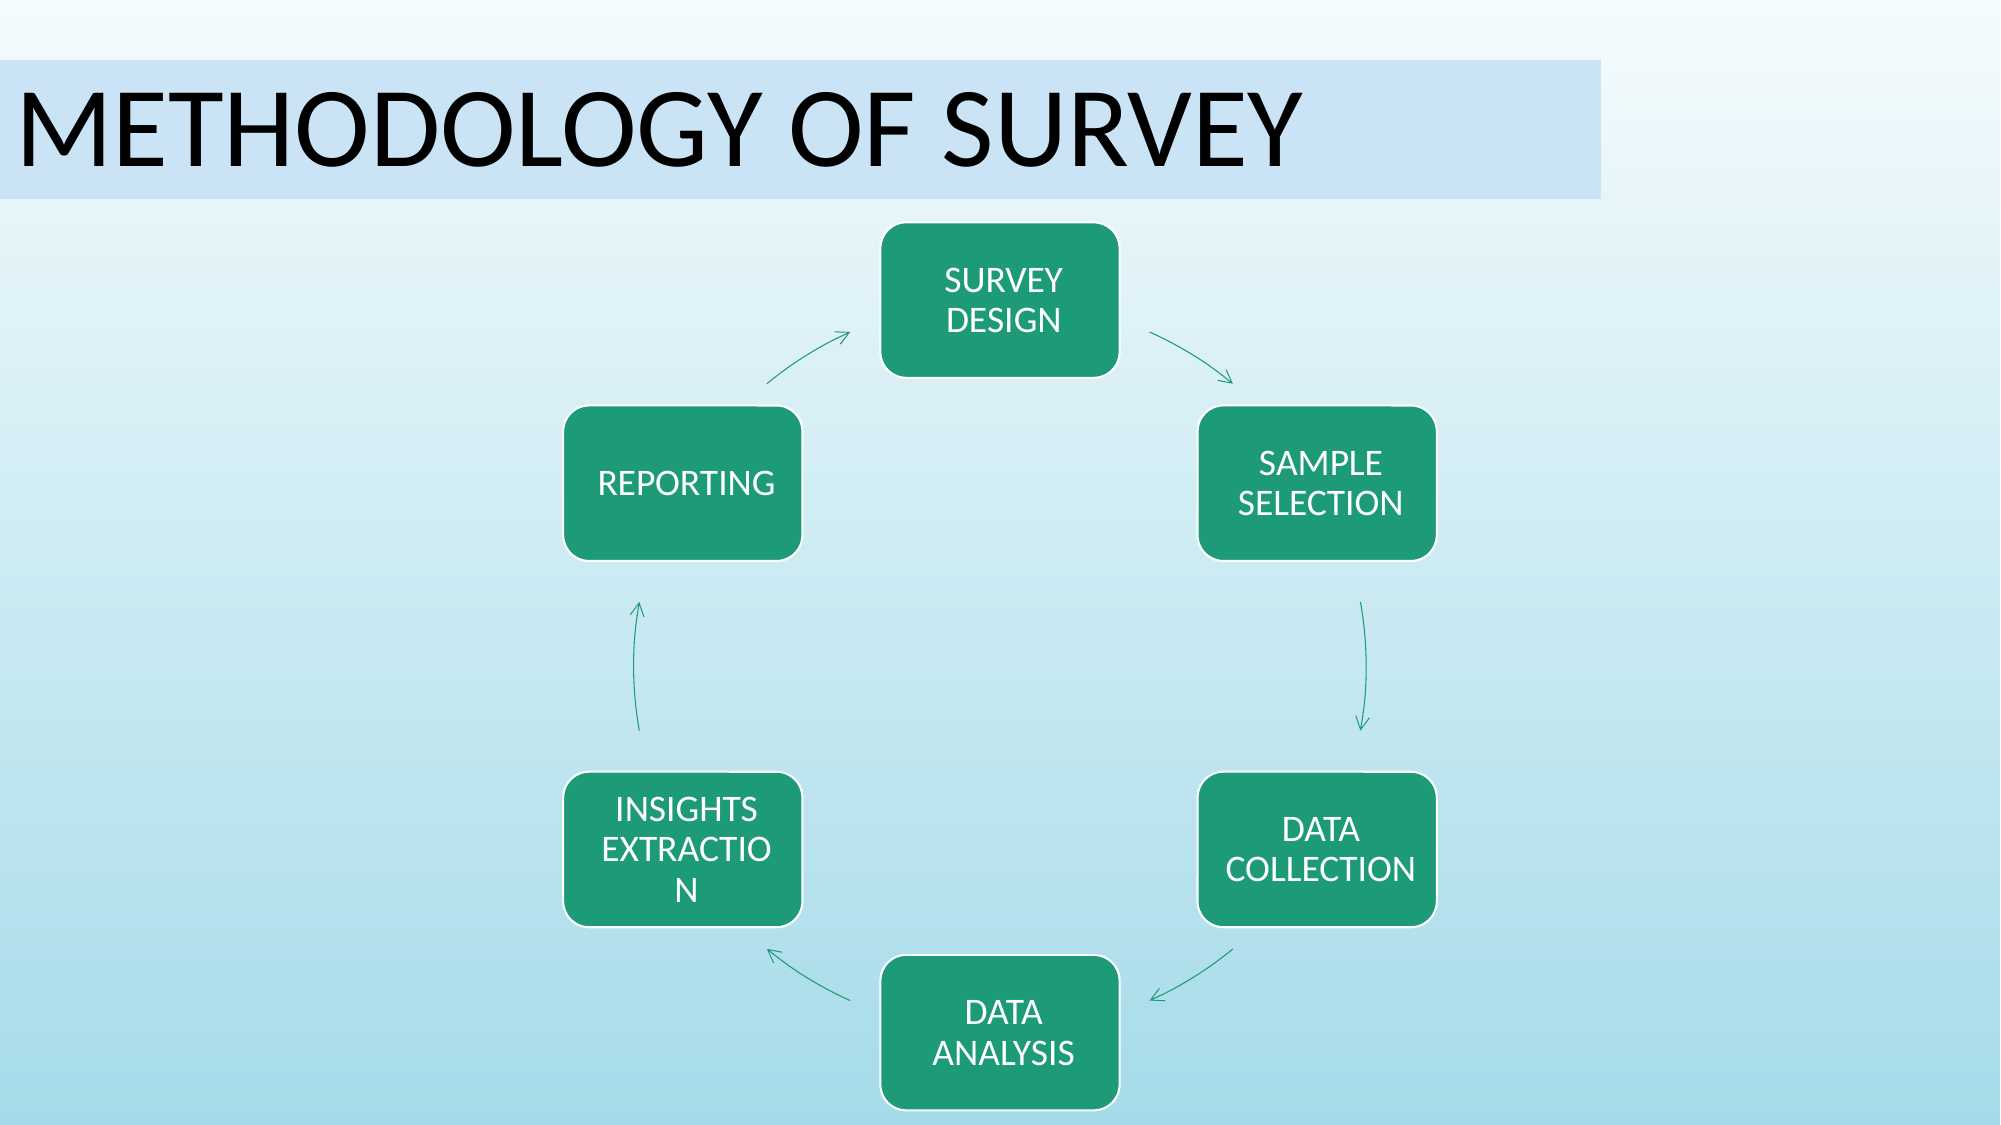

# METHODOLOGY OF SURVEY
SURVEY DESIGN
SAMPLE SELECTION
DATA COLLECTION
DATA ANALYSIS
INSIGHTS EXTRACTION
REPORTING